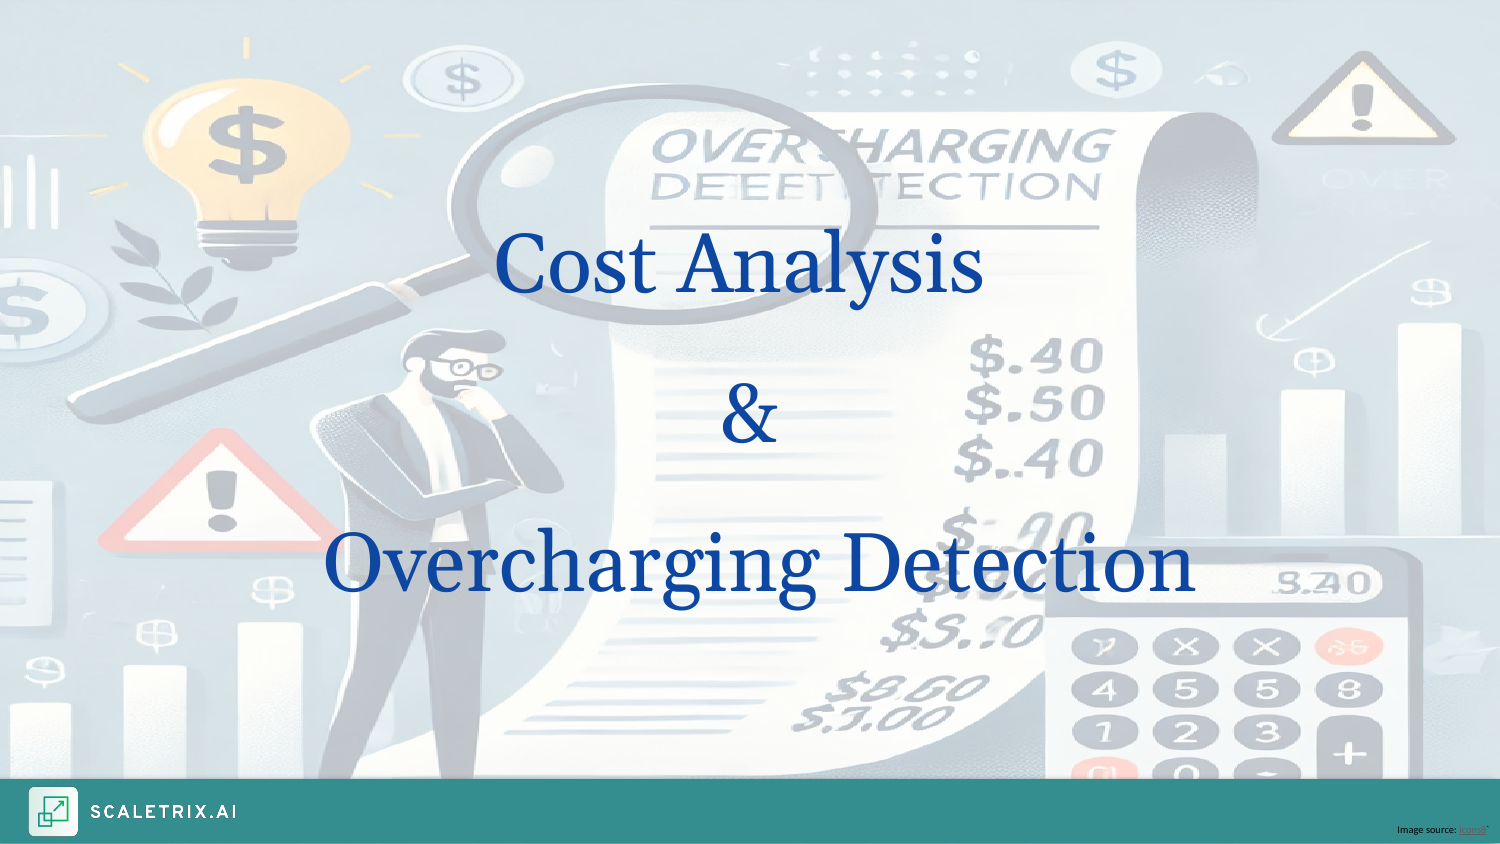

Cost Analysis
&
 Overcharging Detection
Image source: icons8`